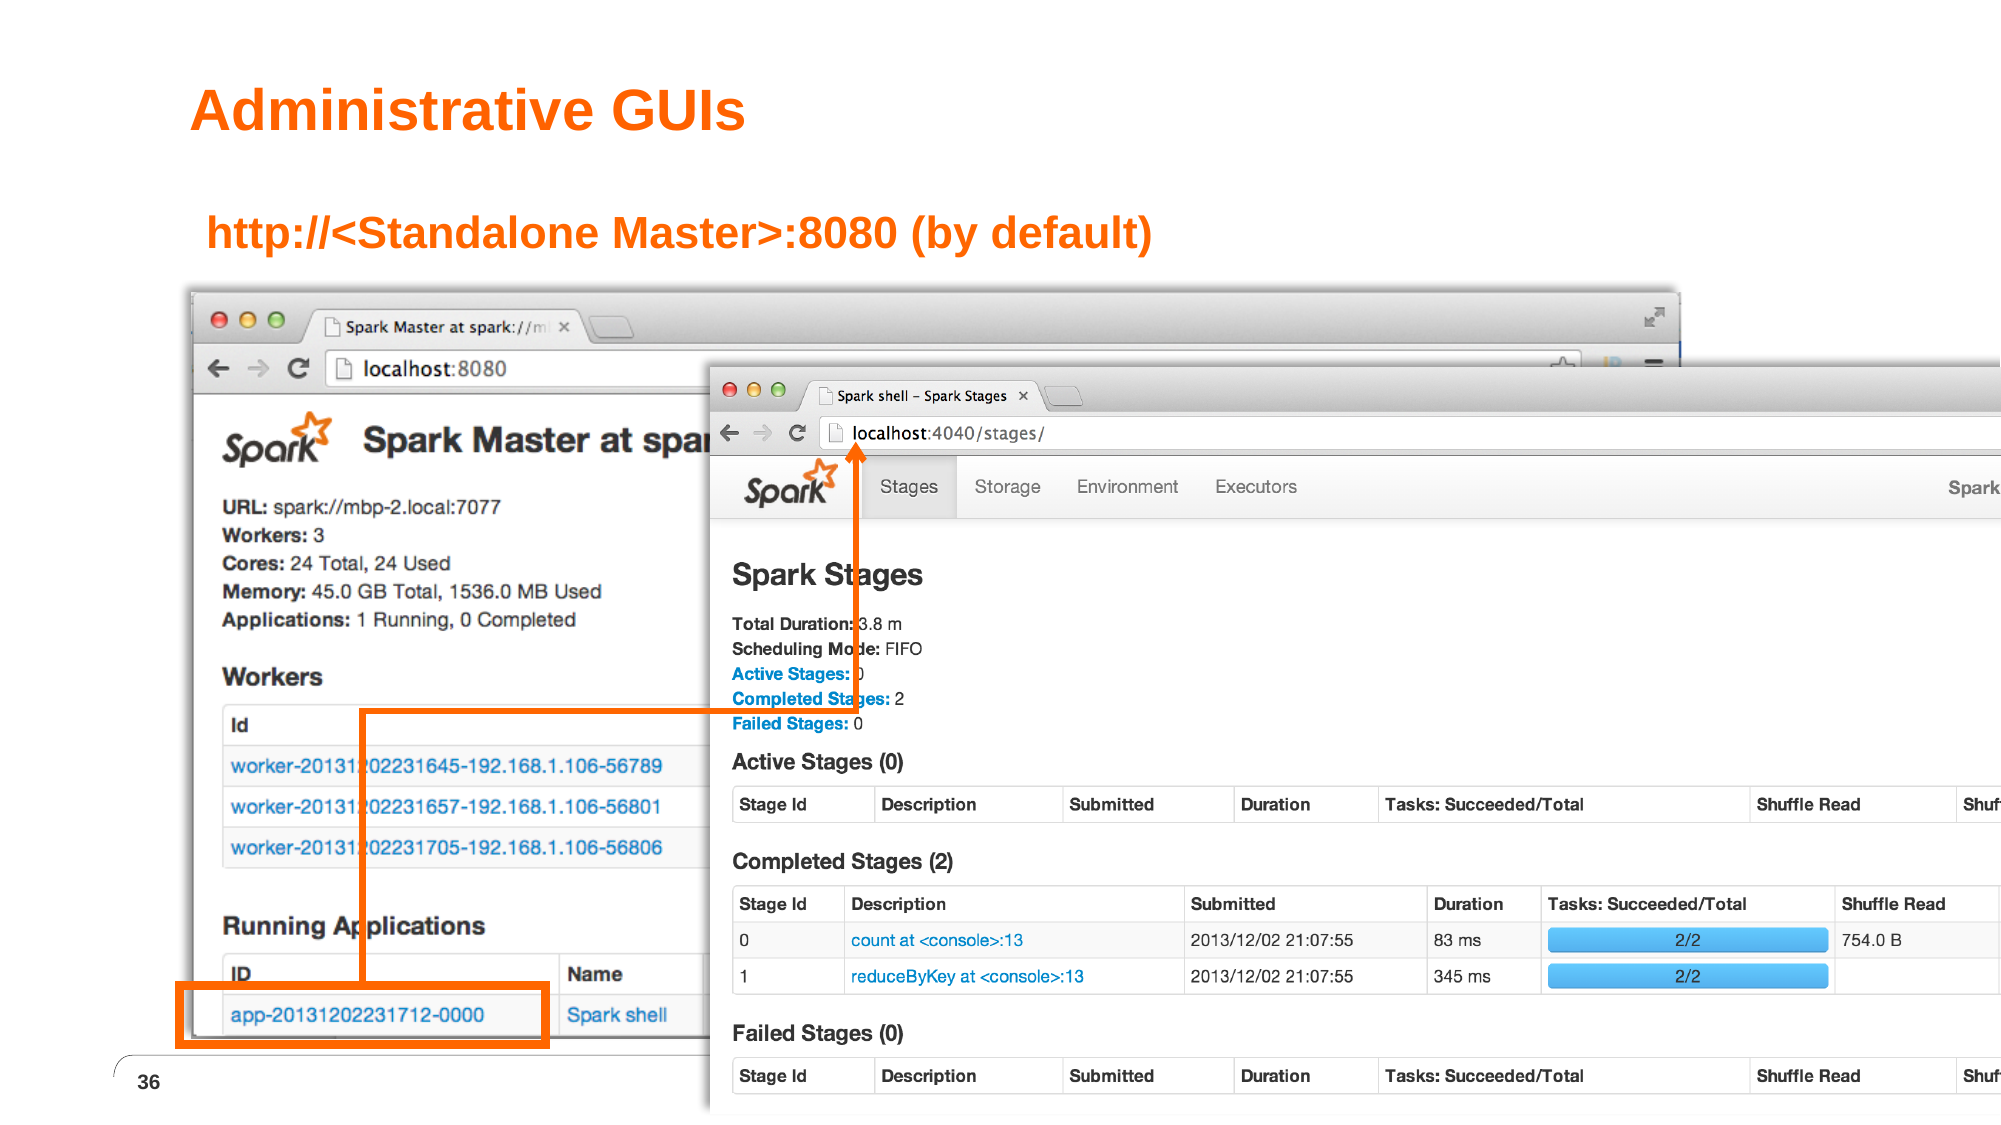

# Administrative GUIs
http://<Standalone Master>:8080 (by default)

36